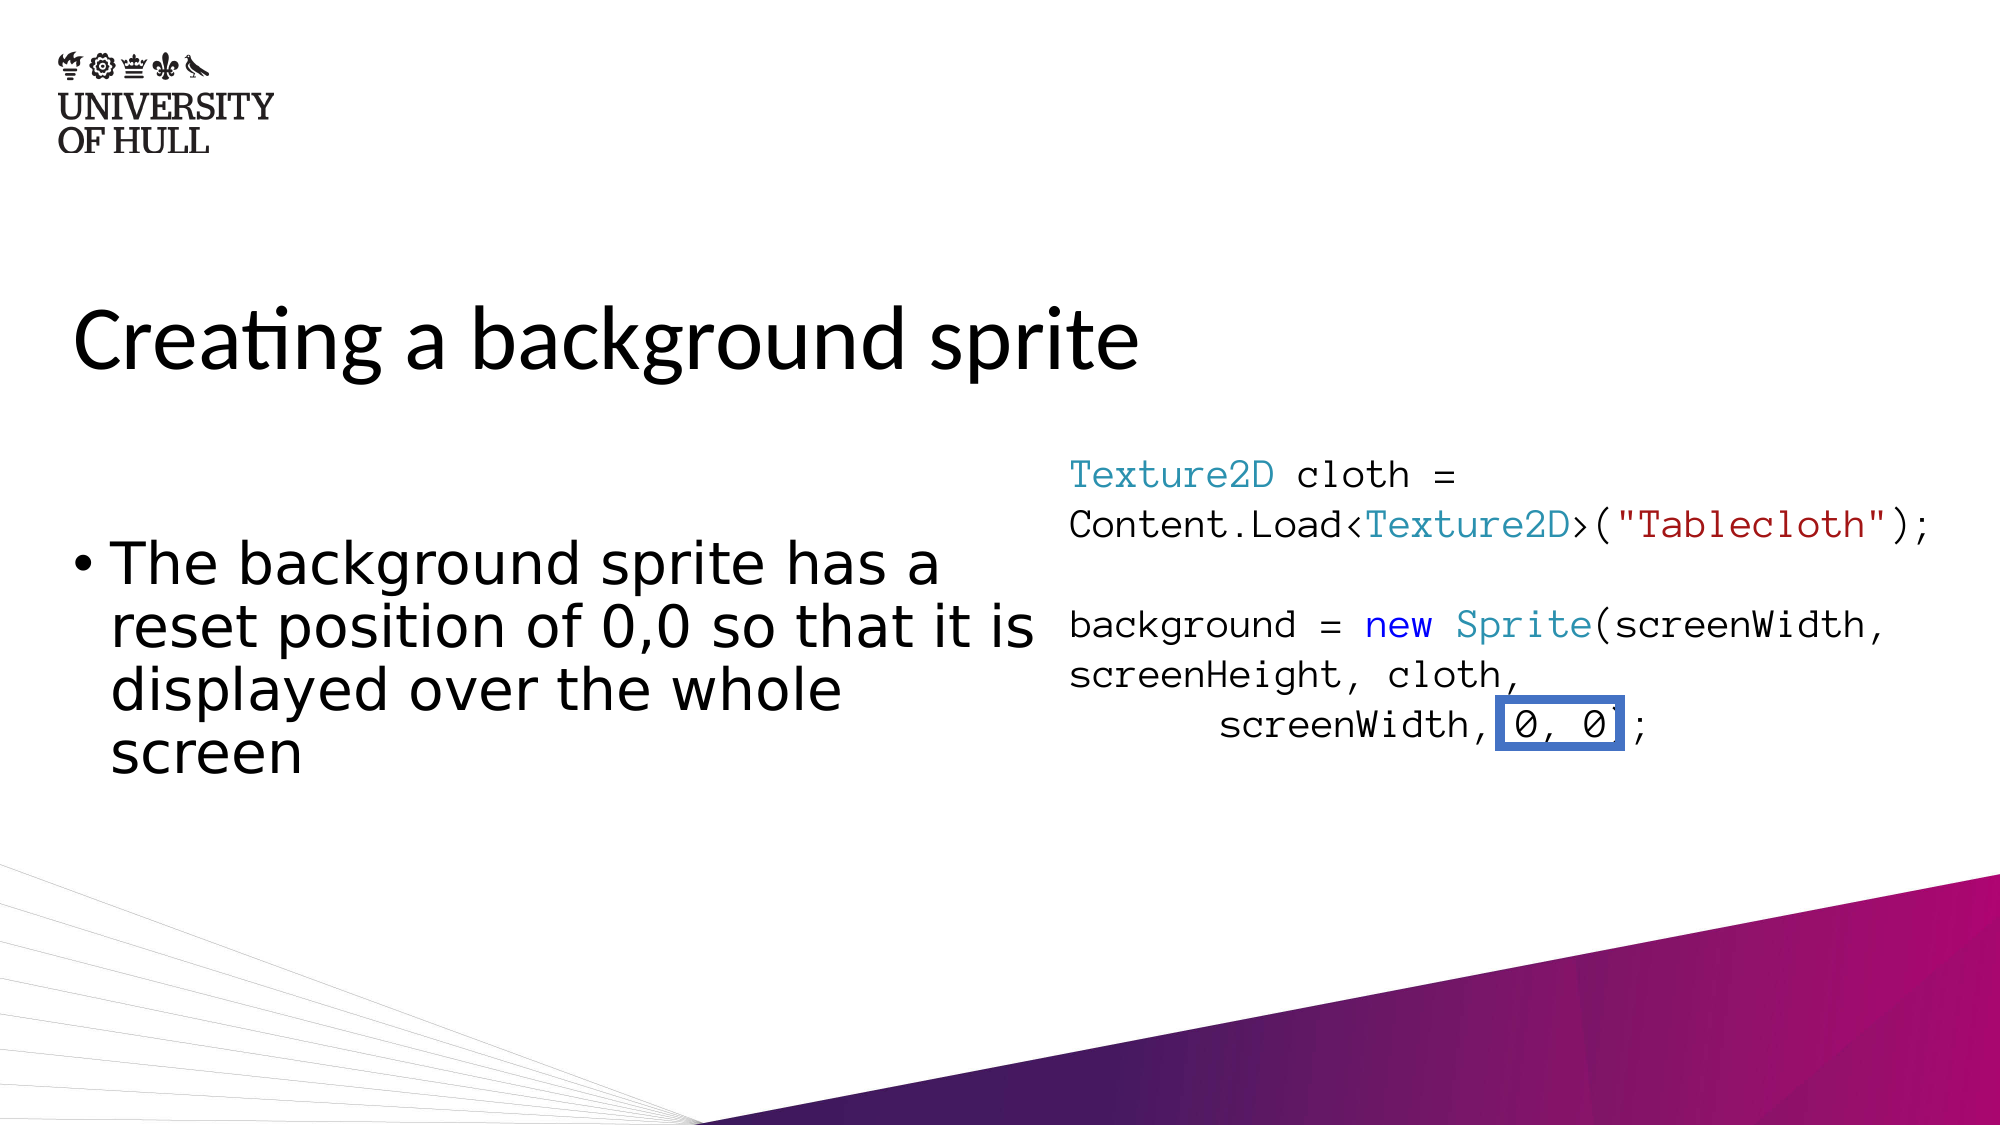

# Creating a background sprite
Texture2D cloth = Content.Load<Texture2D>("Tablecloth");

background = new Sprite(screenWidth, 	screenHeight, cloth,
	screenWidth, 0, 0);
The background sprite has a reset position of 0,0 so that it is displayed over the whole screen